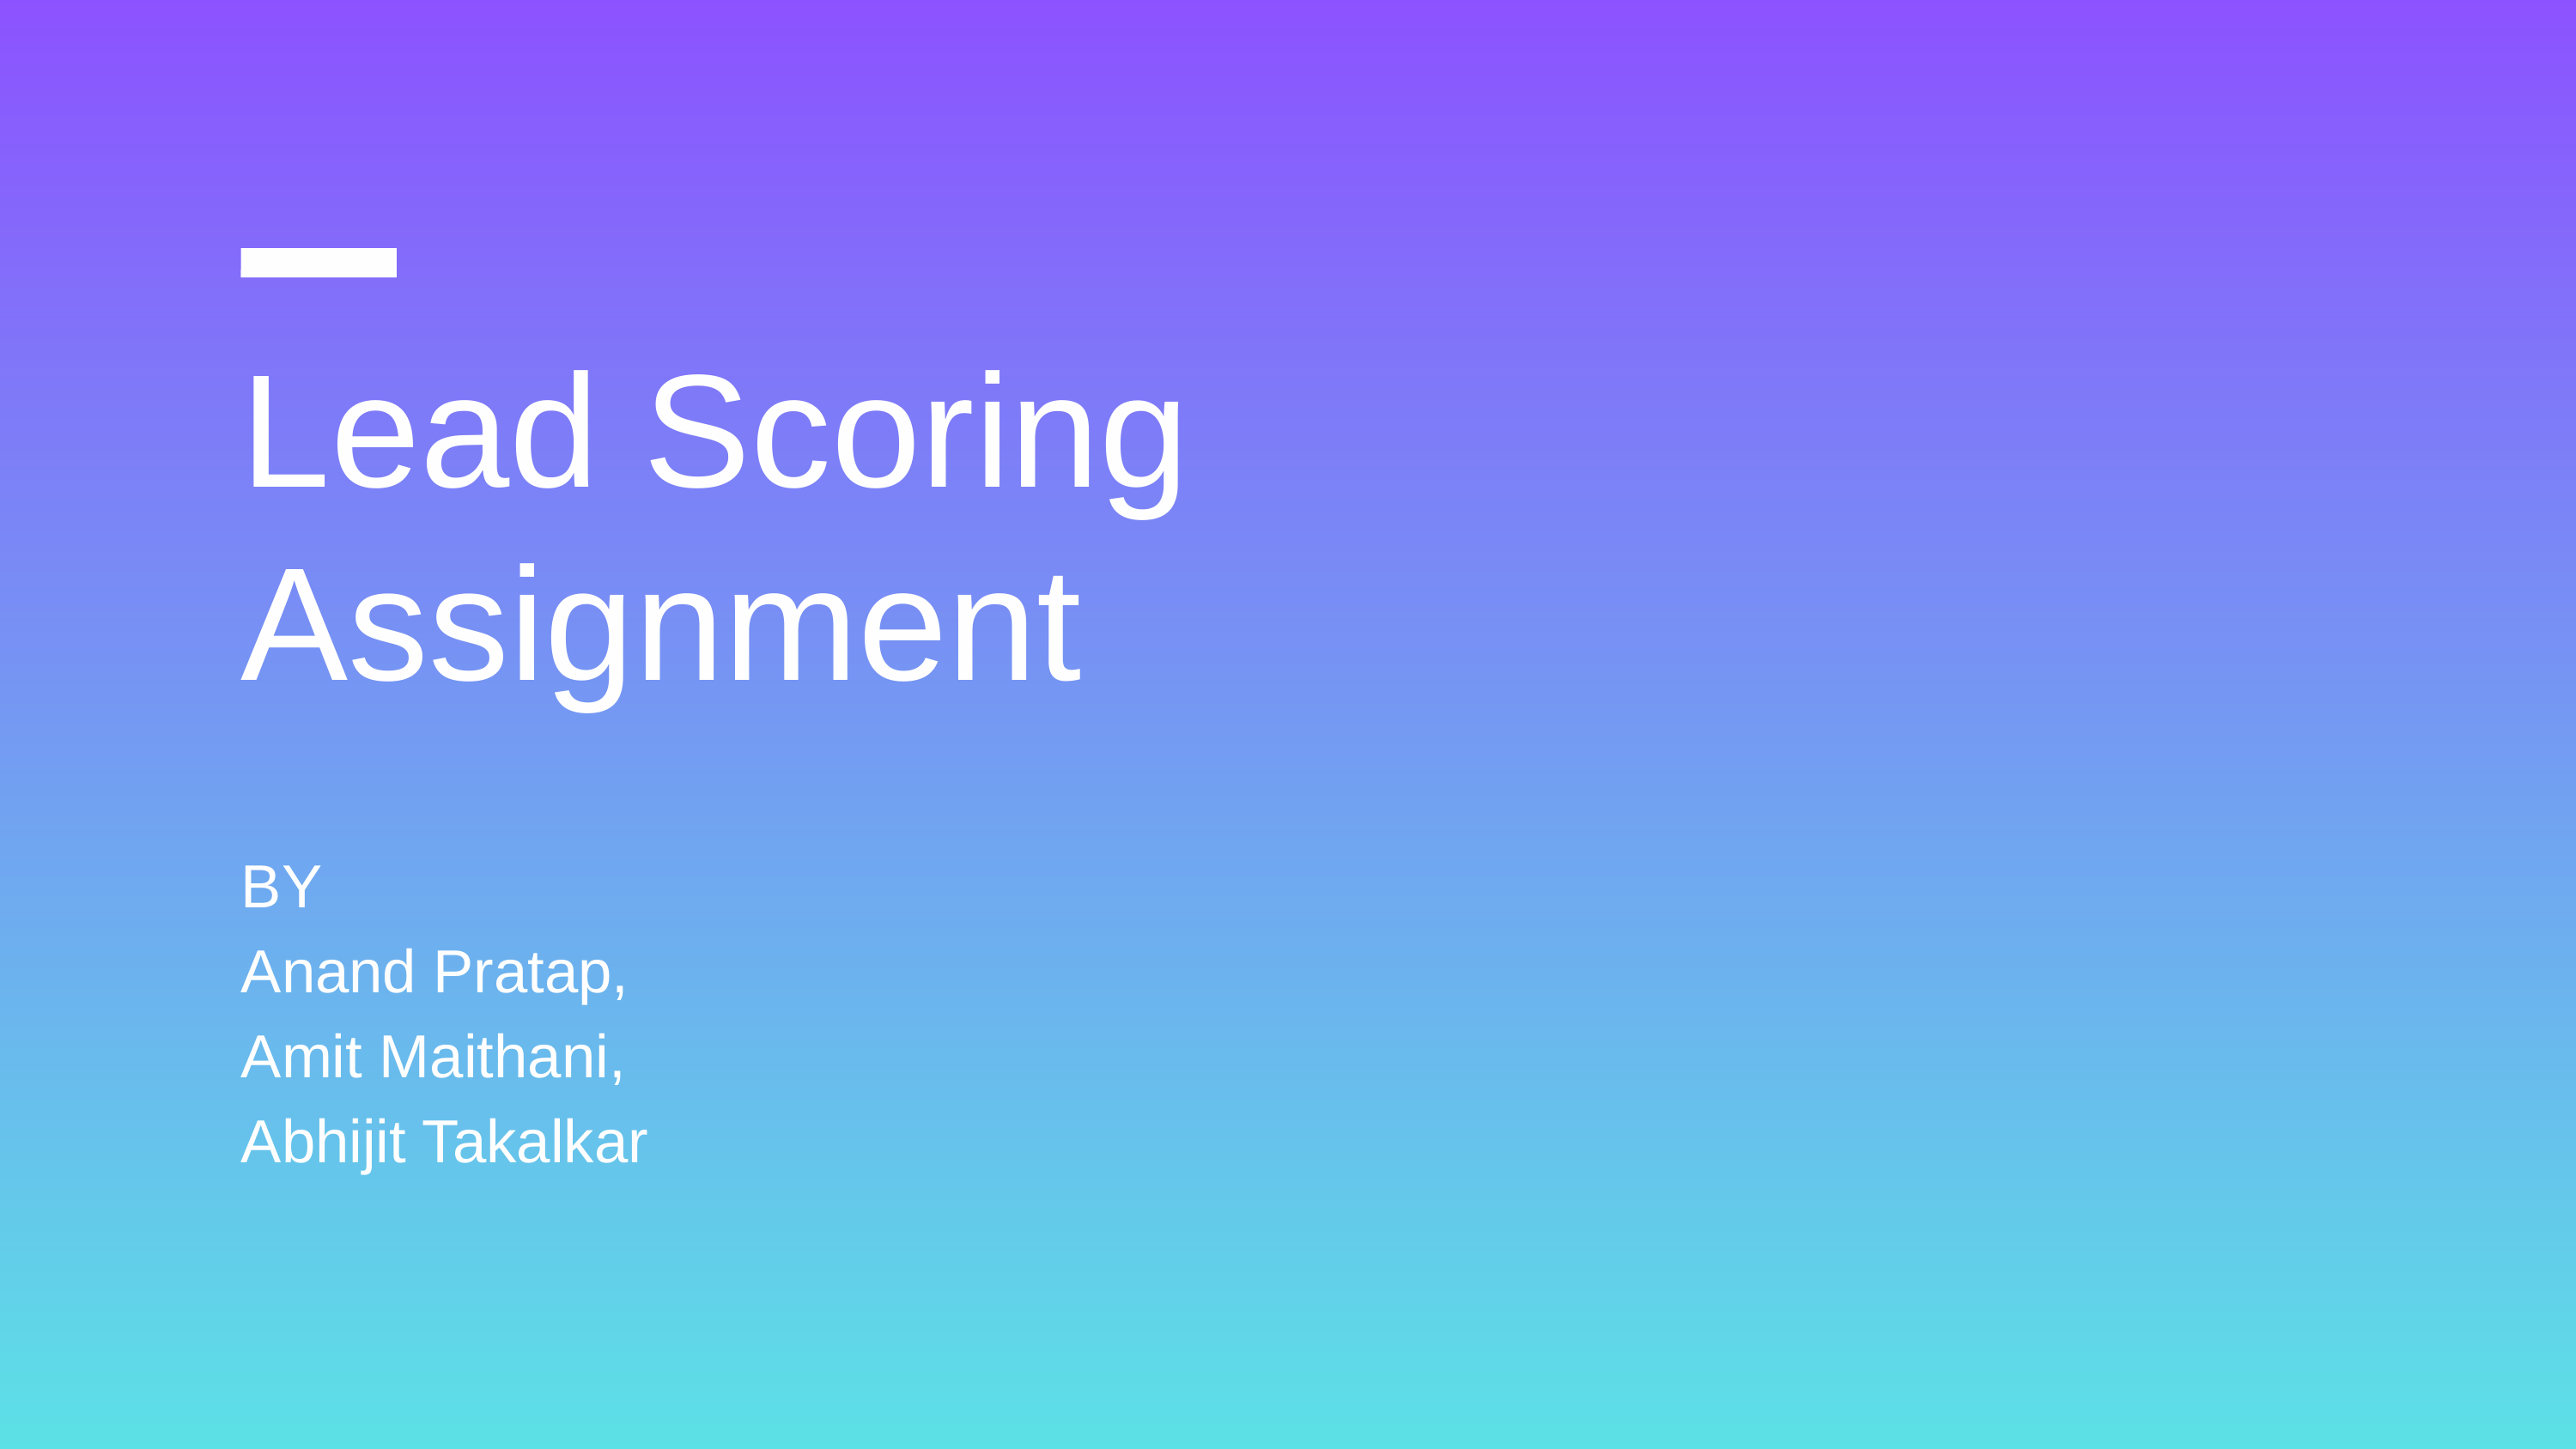

Lead Scoring Assignment
BY
Anand Pratap,
Amit Maithani,
Abhijit Takalkar